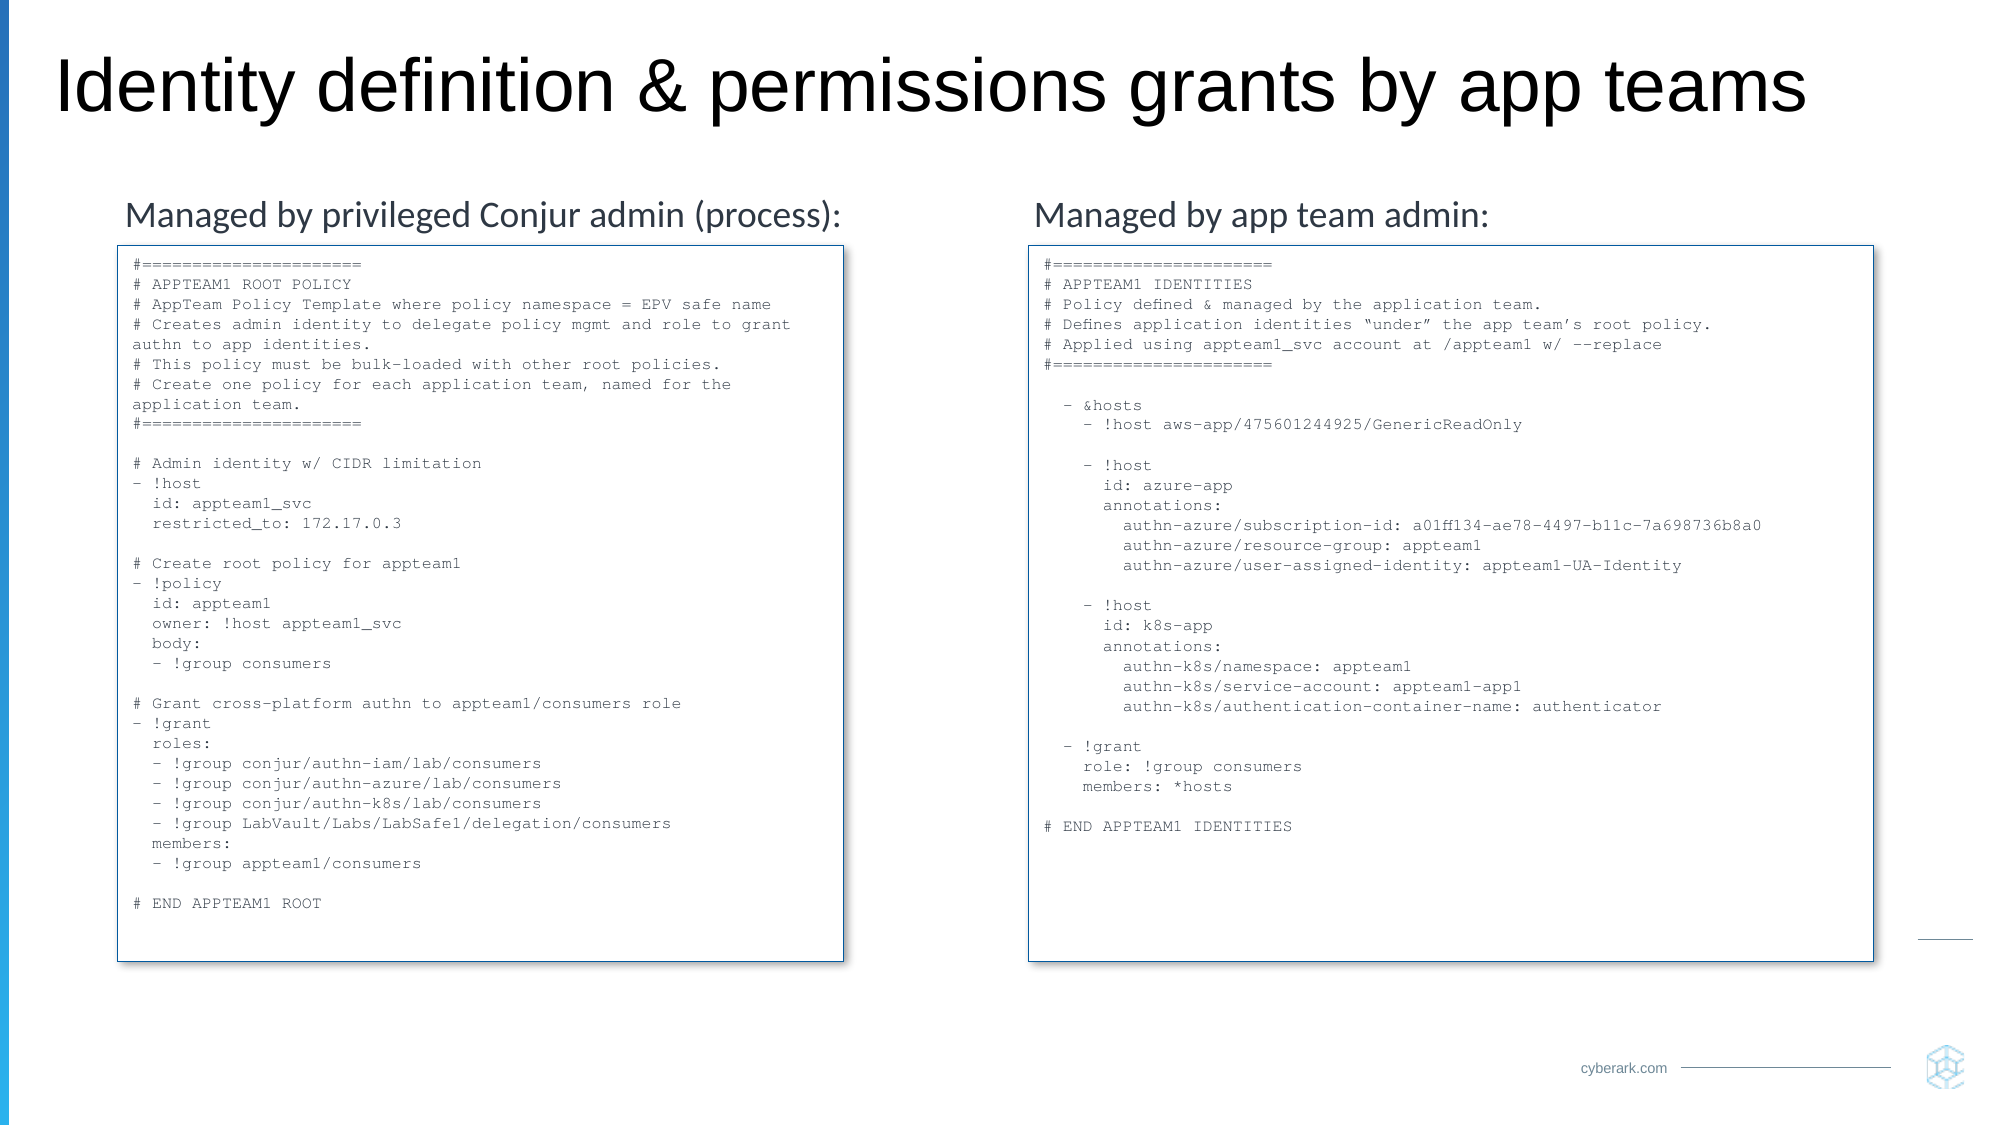

# Identity definition & permissions grants by app teams
Managed by privileged Conjur admin (process):
Managed by app team admin:
#======================
# APPTEAM1 ROOT POLICY
# AppTeam Policy Template where policy namespace = EPV safe name
# Creates admin identity to delegate policy mgmt and role to grant authn to app identities.
# This policy must be bulk-loaded with other root policies.
# Create one policy for each application team, named for the application team.
#======================

# Admin identity w/ CIDR limitation
- !host
  id: appteam1_svc
  restricted_to: 172.17.0.3

# Create root policy for appteam1
- !policy
  id: appteam1
  owner: !host appteam1_svc
  body:
  - !group consumers

# Grant cross-platform authn to appteam1/consumers role
- !grant
  roles:
  - !group conjur/authn-iam/lab/consumers
  - !group conjur/authn-azure/lab/consumers
  - !group conjur/authn-k8s/lab/consumers
  - !group LabVault/Labs/LabSafe1/delegation/consumers
  members:
  - !group appteam1/consumers

# END APPTEAM1 ROOT

#======================
# APPTEAM1 IDENTITIES
# Policy defined & managed by the application team.
# Defines application identities “under” the app team’s root policy.
# Applied using appteam1_svc account at /appteam1 w/ --replace
#======================

  - &hosts
    - !host aws-app/475601244925/GenericReadOnly

    - !host
      id: azure-app
      annotations:
        authn-azure/subscription-id: a01ff134-ae78-4497-b11c-7a698736b8a0
        authn-azure/resource-group: appteam1
        authn-azure/user-assigned-identity: appteam1-UA-Identity

    - !host
      id: k8s-app
      annotations:
        authn-k8s/namespace: appteam1
        authn-k8s/service-account: appteam1-app1
        authn-k8s/authentication-container-name: authenticator

  - !grant
    role: !group consumers
    members: *hosts

# END APPTEAM1 IDENTITIES

43